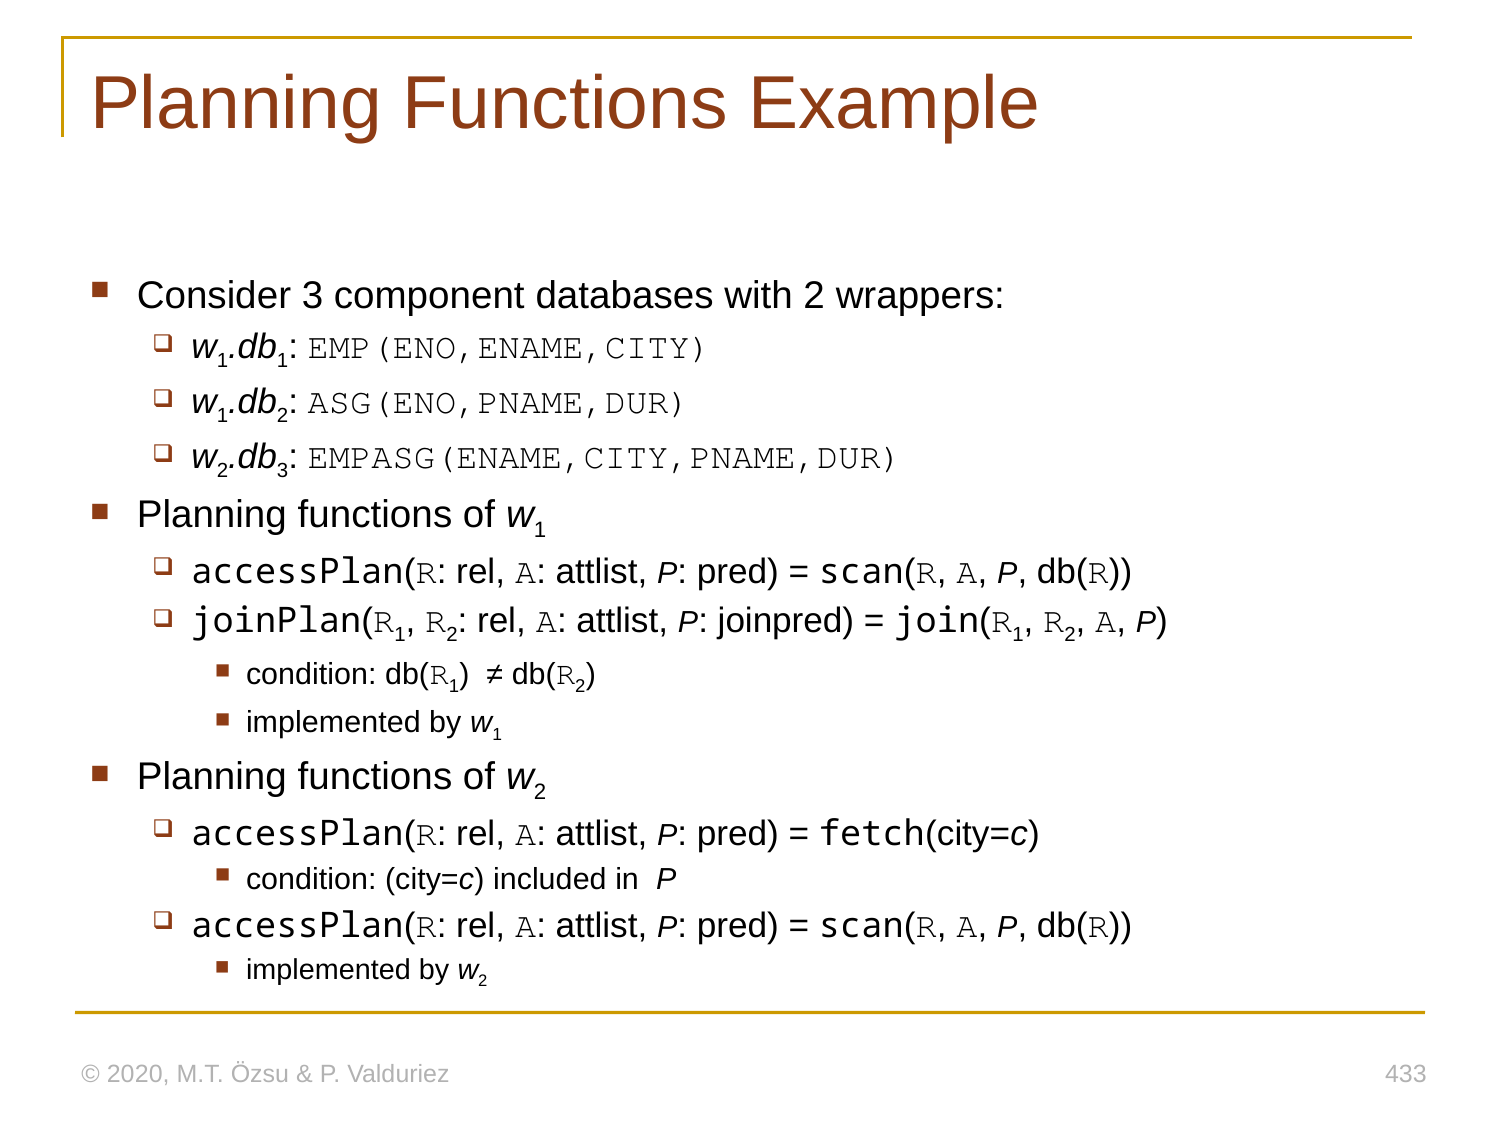

# Planning Functions Example
Consider 3 component databases with 2 wrappers:
w1.db1: EMP(ENO,ENAME,CITY)
w1.db2: ASG(ENO,PNAME,DUR)
w2.db3: EMPASG(ENAME,CITY,PNAME,DUR)
Planning functions of w1
accessPlan(R: rel, A: attlist, P: pred) = scan(R, A, P, db(R))
joinPlan(R1, R2: rel, A: attlist, P: joinpred) = join(R1, R2, A, P)
condition: db(R1)  ≠ db(R2)
implemented by w1
Planning functions of w2
accessPlan(R: rel, A: attlist, P: pred) = fetch(city=c)
condition: (city=c) included in  P
accessPlan(R: rel, A: attlist, P: pred) = scan(R, A, P, db(R))
implemented by w2

© 2020, M.T. Özsu & P. Valduriez
433